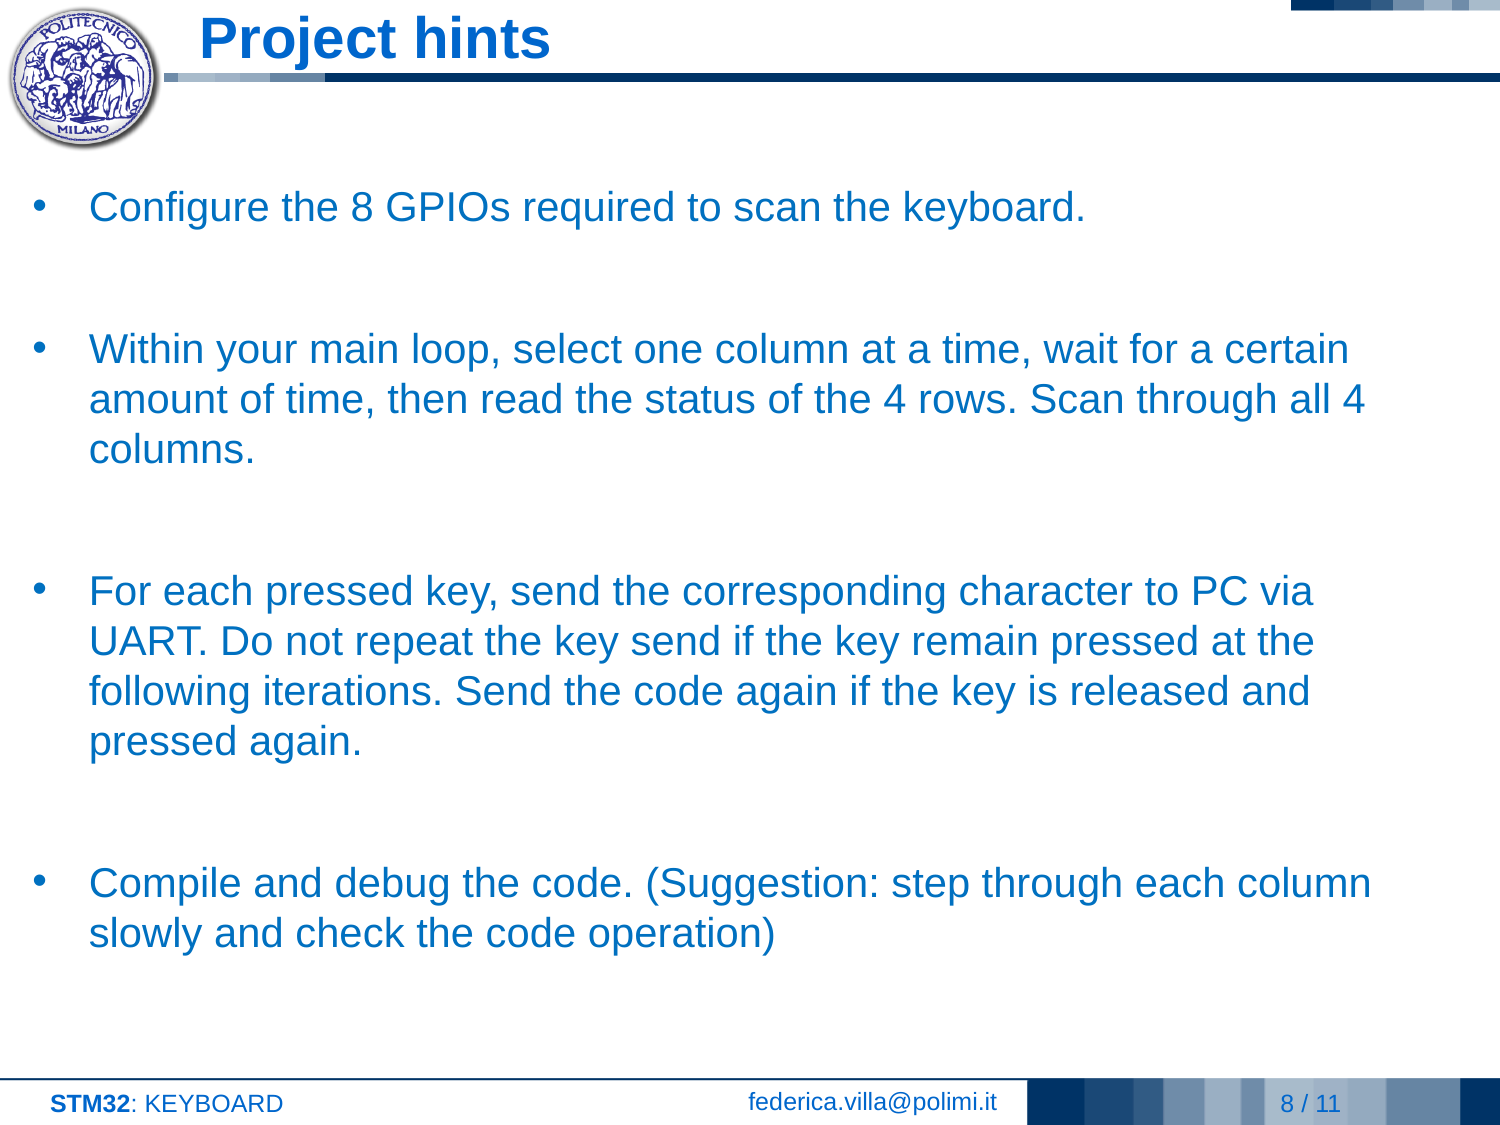

# Project hints
Configure the 8 GPIOs required to scan the keyboard.

Within your main loop, select one column at a time, wait for a certain amount of time, then read the status of the 4 rows. Scan through all 4 columns.

For each pressed key, send the corresponding character to PC via UART. Do not repeat the key send if the key remain pressed at the following iterations. Send the code again if the key is released and pressed again.

Compile and debug the code. (Suggestion: step through each column slowly and check the code operation)